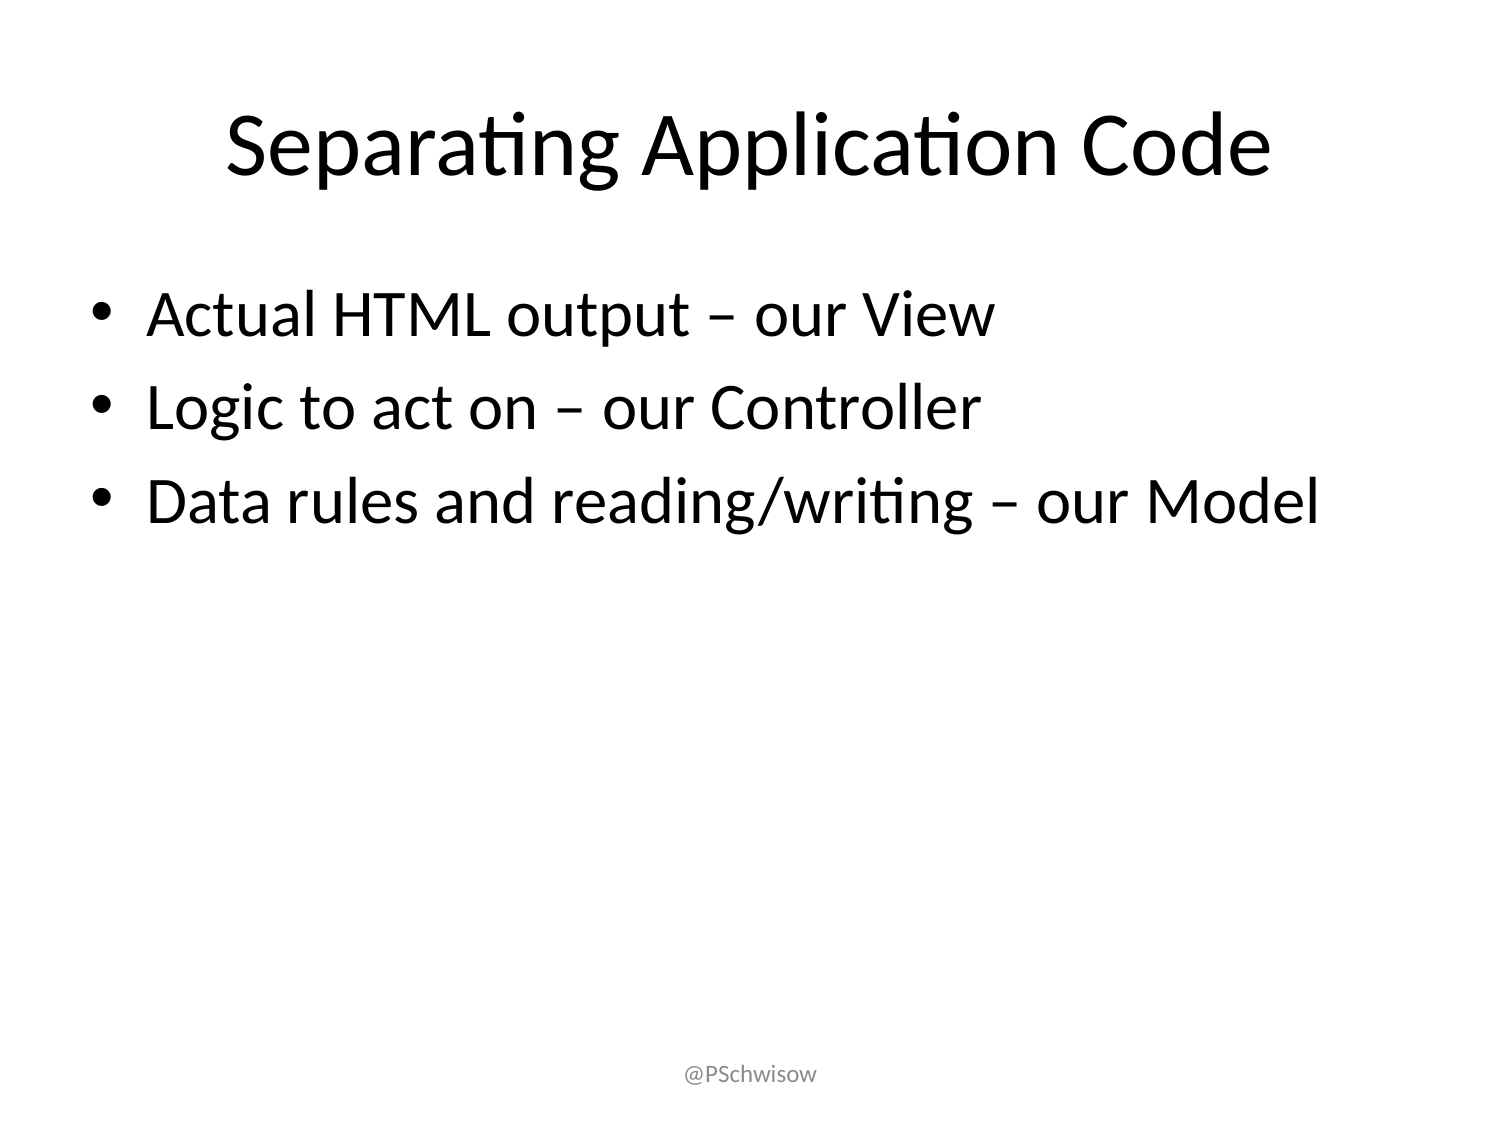

# Separating Application Code
Actual HTML output – our View
Logic to act on – our Controller
Data rules and reading/writing – our Model
@PSchwisow